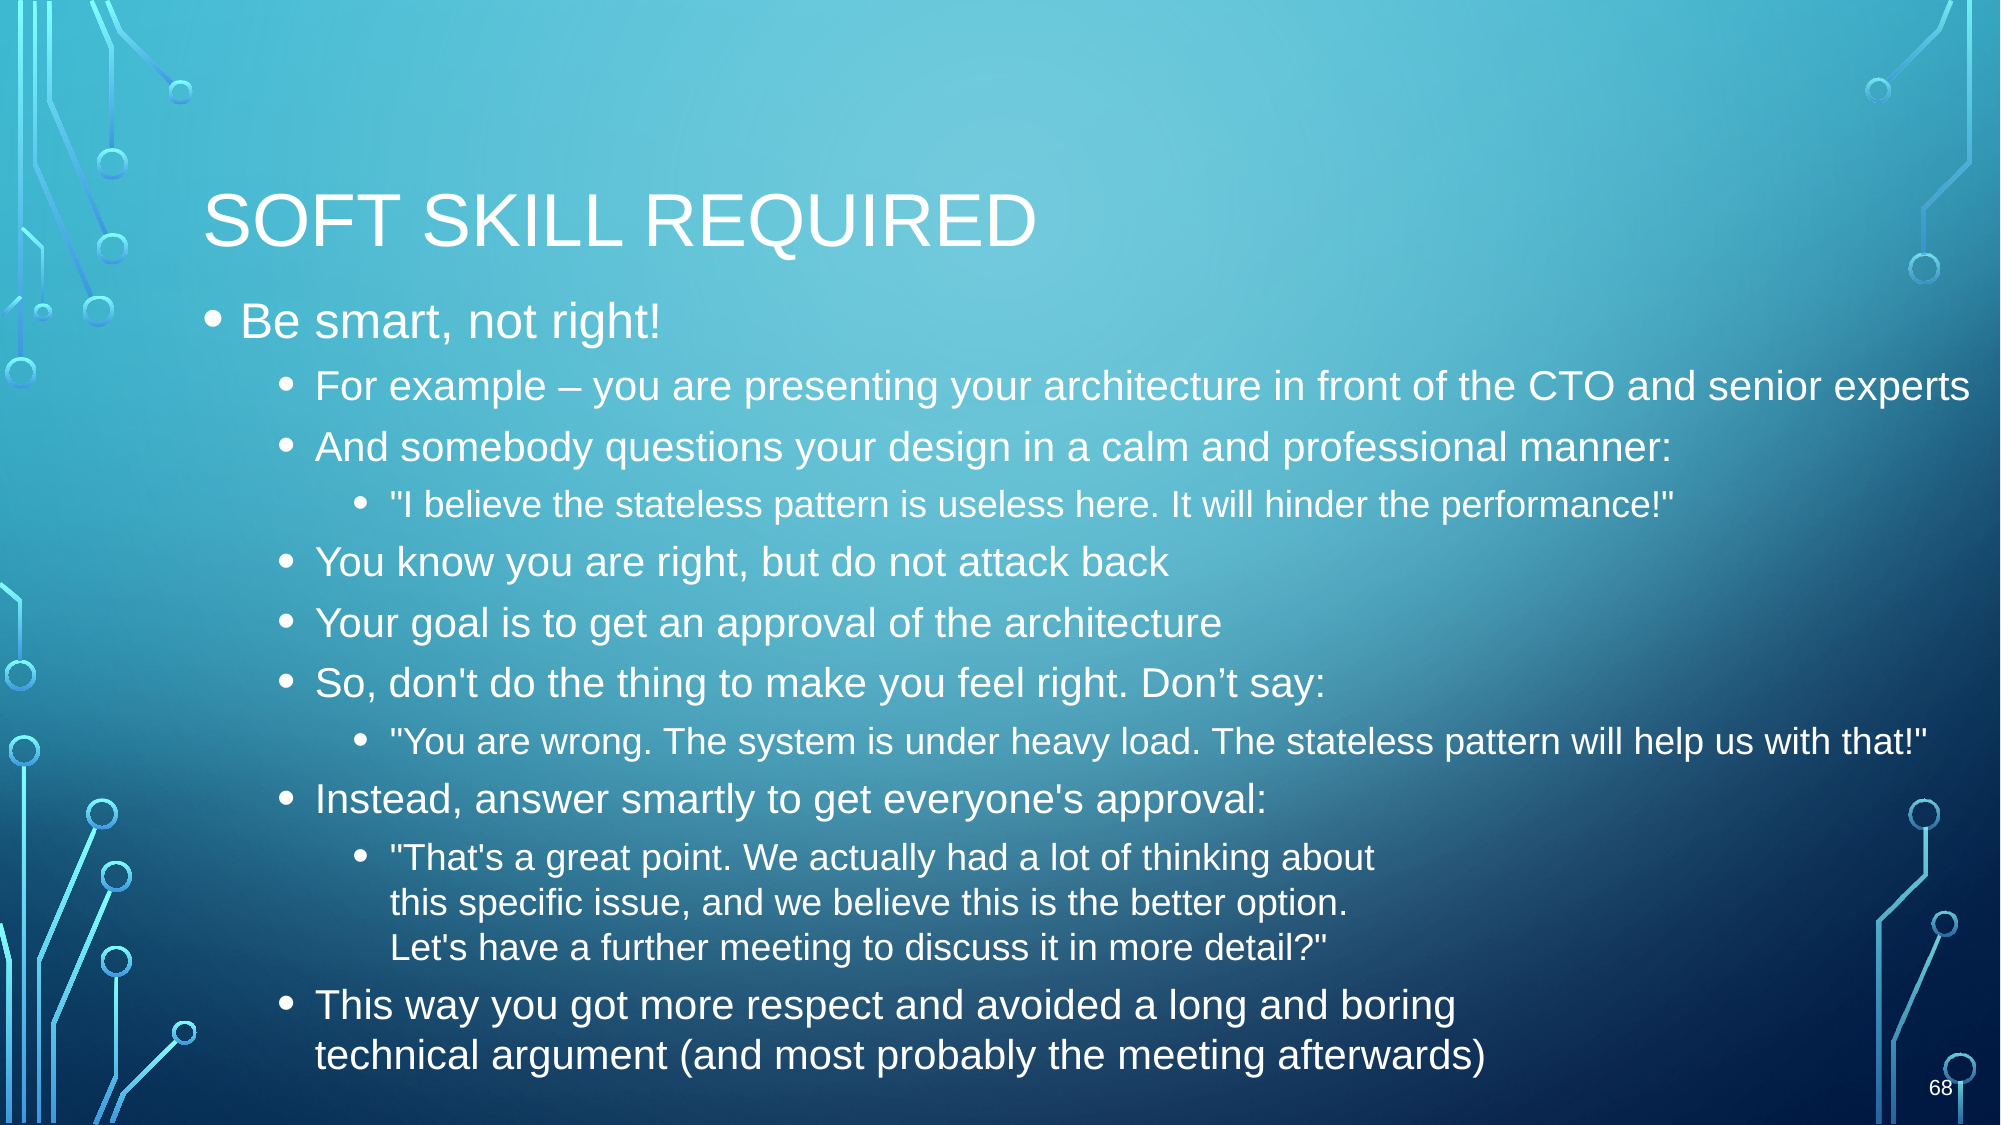

# Soft skill required
Be smart, not right!
For example – you are presenting your architecture in front of the CTO and senior experts
And somebody questions your design in a calm and professional manner:
"I believe the stateless pattern is useless here. It will hinder the performance!"
You know you are right, but do not attack back
Your goal is to get an approval of the architecture
So, don't do the thing to make you feel right. Don’t say:
"You are wrong. The system is under heavy load. The stateless pattern will help us with that!"
Instead, answer smartly to get everyone's approval:
"That's a great point. We actually had a lot of thinking about
this specific issue, and we believe this is the better option.
Let's have a further meeting to discuss it in more detail?"
This way you got more respect and avoided a long and boring
technical argument (and most probably the meeting afterwards)

68